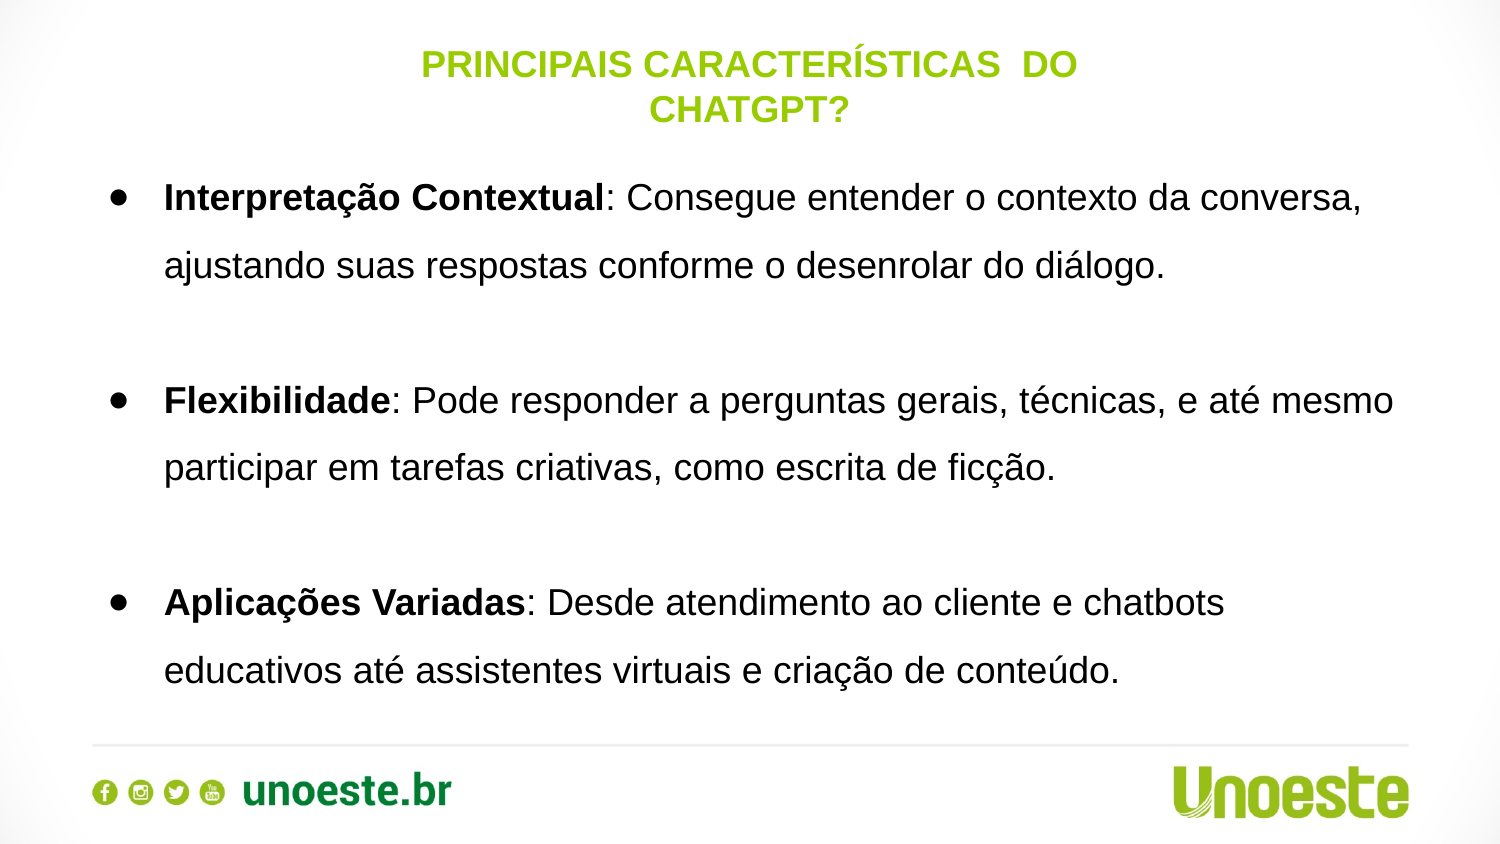

PRINCIPAIS CARACTERÍSTICAS  DO CHATGPT?

Interpretação Contextual: Consegue entender o contexto da conversa, ajustando suas respostas conforme o desenrolar do diálogo.

Flexibilidade: Pode responder a perguntas gerais, técnicas, e até mesmo participar em tarefas criativas, como escrita de ficção.

Aplicações Variadas: Desde atendimento ao cliente e chatbots educativos até assistentes virtuais e criação de conteúdo.